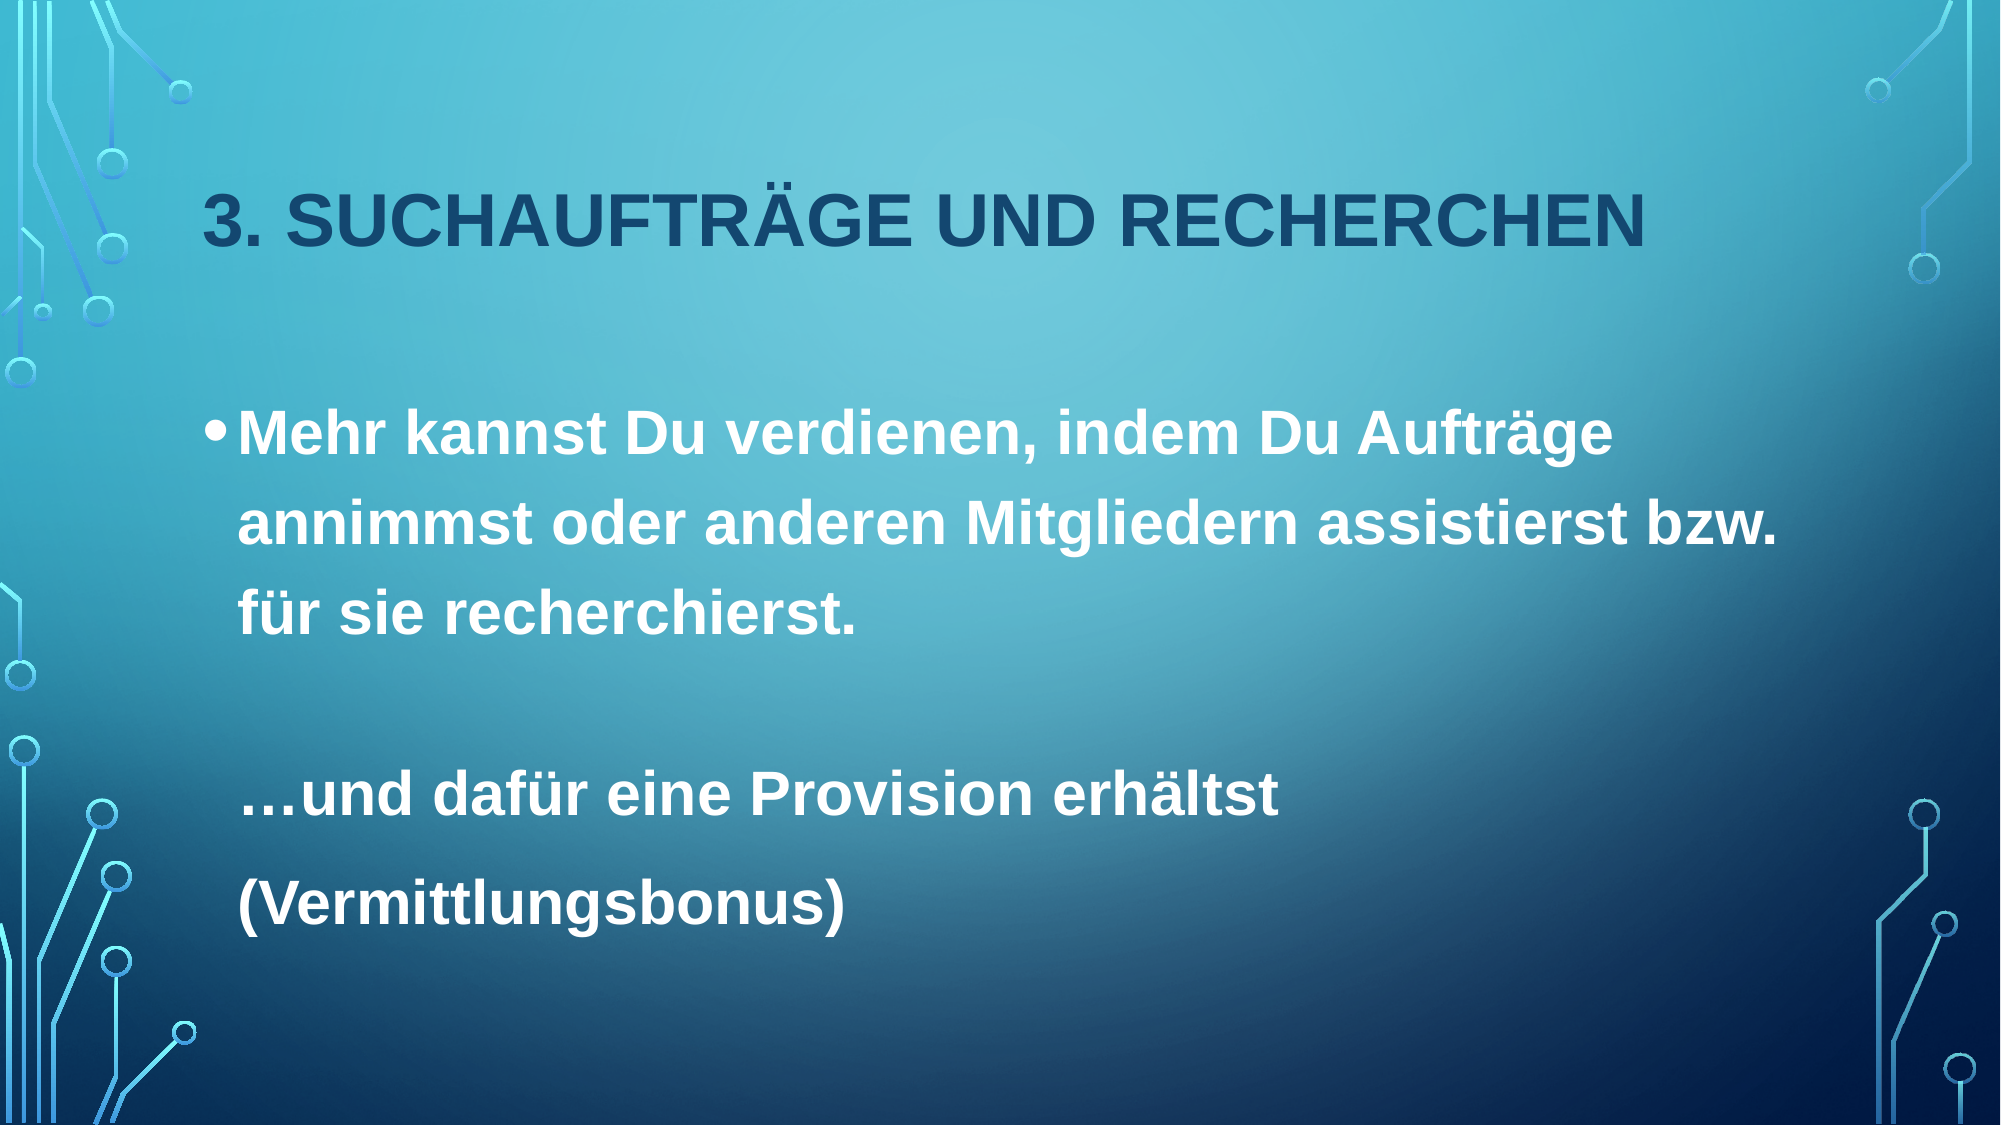

# 3. Suchaufträge und Recherchen
Mehr kannst Du verdienen, indem Du Aufträge annimmst oder anderen Mitgliedern assistierst bzw. für sie recherchierst.
…und dafür eine Provision erhältst
  (Vermittlungsbonus)